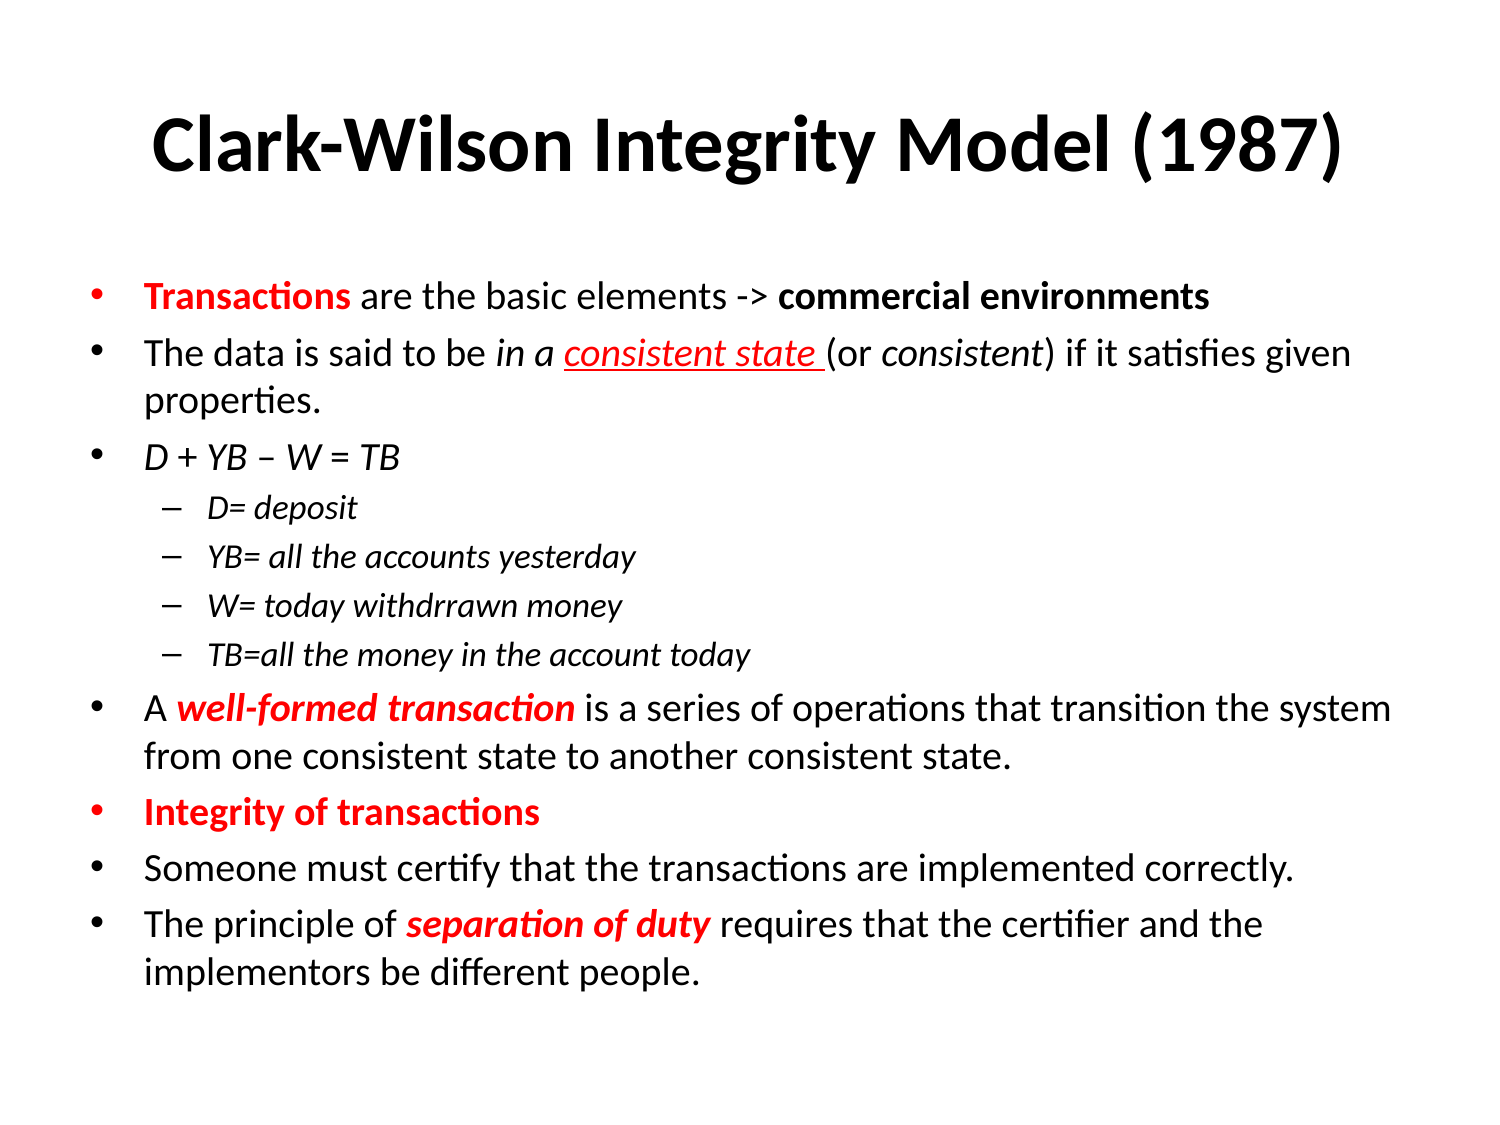

# Clark-Wilson Integrity Model (1987)
Transactions are the basic elements -> commercial environments
The data is said to be in a consistent state (or consistent) if it satisfies given properties.
D + YB – W = TB
D= deposit
YB= all the accounts yesterday
W= today withdrrawn money
TB=all the money in the account today
A well-formed transaction is a series of operations that transition the system from one consistent state to another consistent state.
Integrity of transactions
Someone must certify that the transactions are implemented correctly.
The principle of separation of duty requires that the certifier and the implementors be different people.